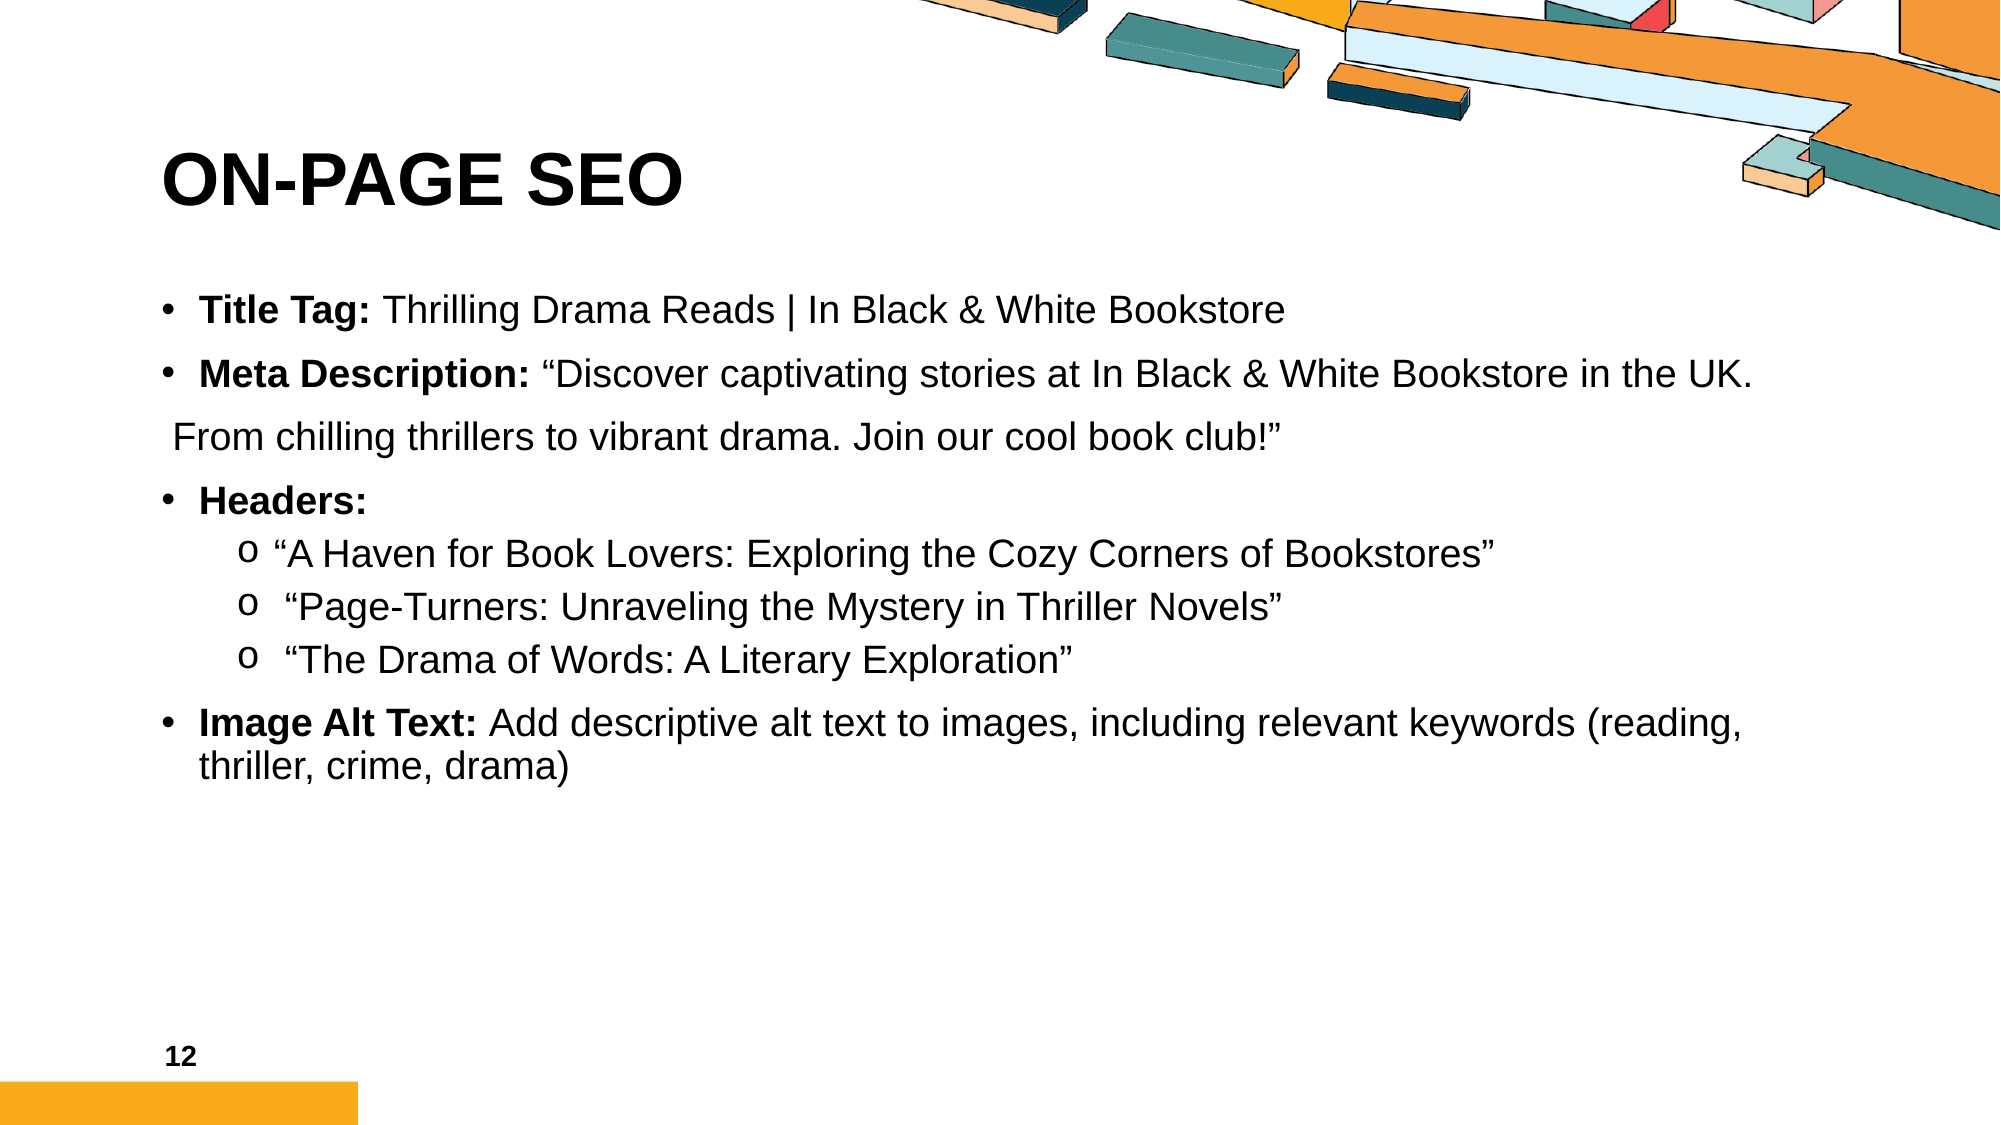

On-Page SEO
Title Tag: Thrilling Drama Reads | In Black & White Bookstore
Meta Description: “Discover captivating stories at In Black & White Bookstore in the UK.
 From chilling thrillers to vibrant drama. Join our cool book club!”
Headers:
“A Haven for Book Lovers: Exploring the Cozy Corners of Bookstores”
 “Page-Turners: Unraveling the Mystery in Thriller Novels”
 “The Drama of Words: A Literary Exploration”
Image Alt Text: Add descriptive alt text to images, including relevant keywords (reading, thriller, crime, drama)
12